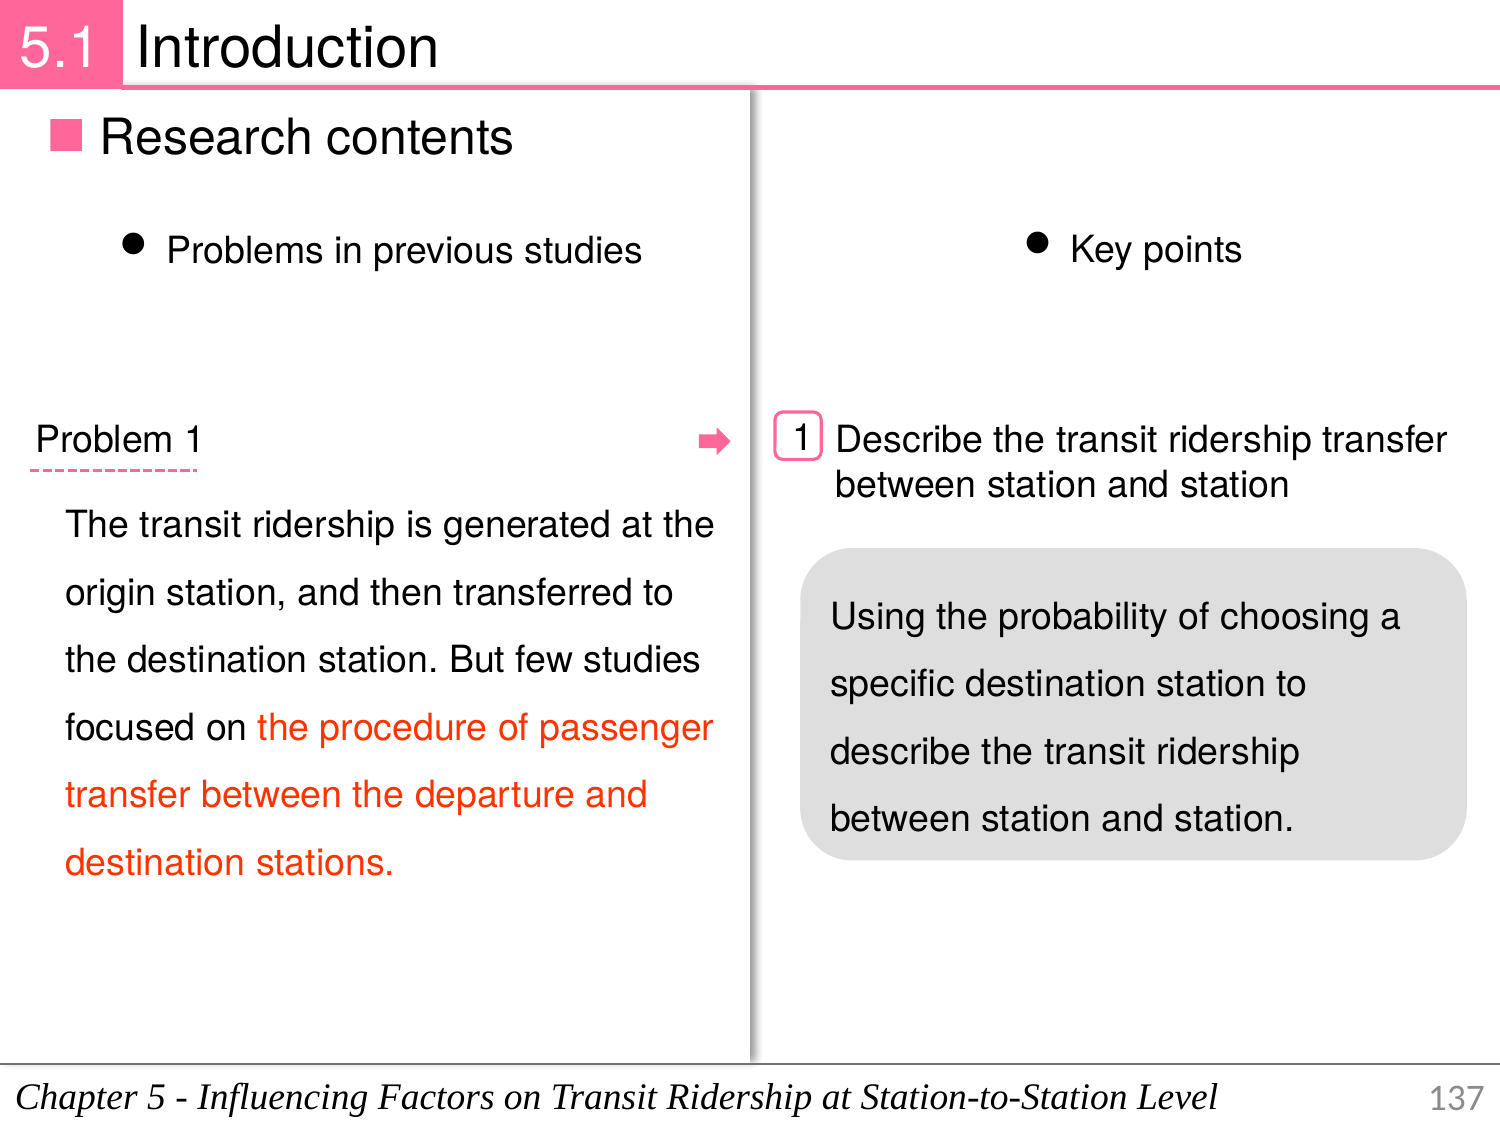

5.1
Introduction

Research contents

Key points
Problems in previous studies
Problem 1
Describe the transit ridership transfer between station and station
1
Using the probability of choosing a specific destination station to describe the transit ridership between station and station.

The transit ridership is generated at the origin station, and then transferred to the destination station. But few studies focused on the procedure of passenger transfer between the departure and destination stations.
Chapter 5 - Influencing Factors on Transit Ridership at Station-to-Station Level
137